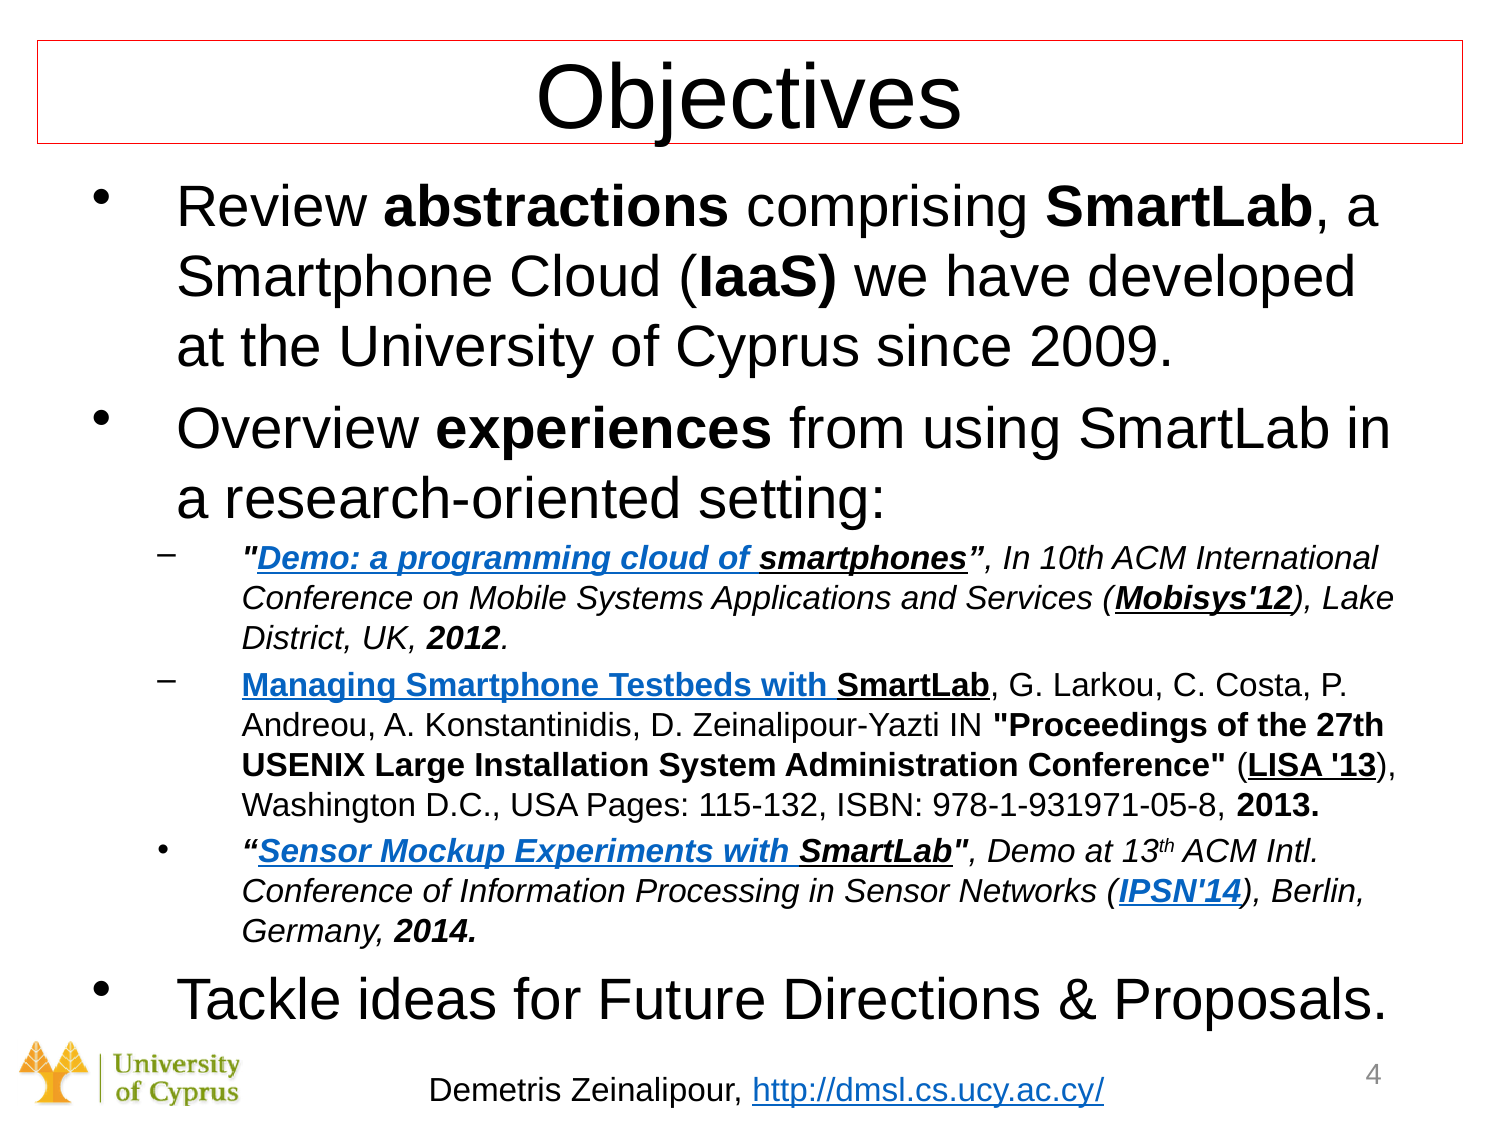

Objectives
Review abstractions comprising SmartLab, a Smartphone Cloud (IaaS) we have developed at the University of Cyprus since 2009.
Overview experiences from using SmartLab in a research-oriented setting:
"Demo: a programming cloud of smartphones”, In 10th ACM International Conference on Mobile Systems Applications and Services (Mobisys'12), Lake District, UK, 2012.
Managing Smartphone Testbeds with SmartLab, G. Larkou, C. Costa, P. Andreou, A. Konstantinidis, D. Zeinalipour-Yazti IN "Proceedings of the 27th USENIX Large Installation System Administration Conference" (LISA '13), Washington D.C., USA Pages: 115-132, ISBN: 978-1-931971-05-8, 2013.
“Sensor Mockup Experiments with SmartLab", Demo at 13th ACM Intl. Conference of Information Processing in Sensor Networks (IPSN'14), Berlin, Germany, 2014.
Tackle ideas for Future Directions & Proposals.

4